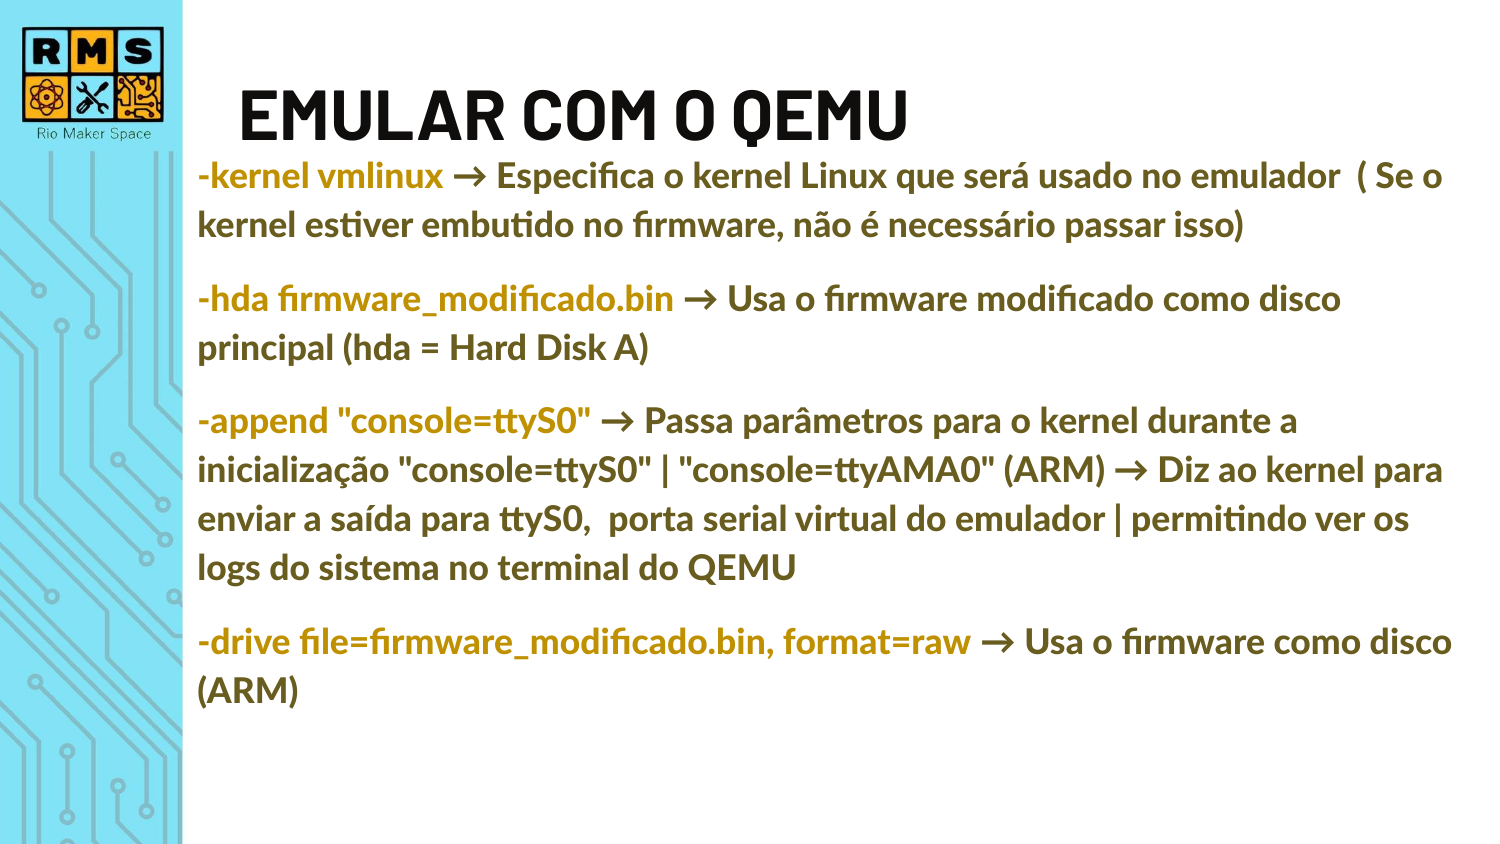

EMULAR COM O QEMU
-kernel vmlinux → Especifica o kernel Linux que será usado no emulador  ( Se o kernel estiver embutido no firmware, não é necessário passar isso)
-hda firmware_modificado.bin → Usa o firmware modificado como disco principal (hda = Hard Disk A)
-append "console=ttyS0" → Passa parâmetros para o kernel durante a inicialização "console=ttyS0" | "console=ttyAMA0" (ARM) → Diz ao kernel para enviar a saída para ttyS0,  porta serial virtual do emulador | permitindo ver os logs do sistema no terminal do QEMU
-drive file=firmware_modificado.bin, format=raw → Usa o firmware como disco (ARM)